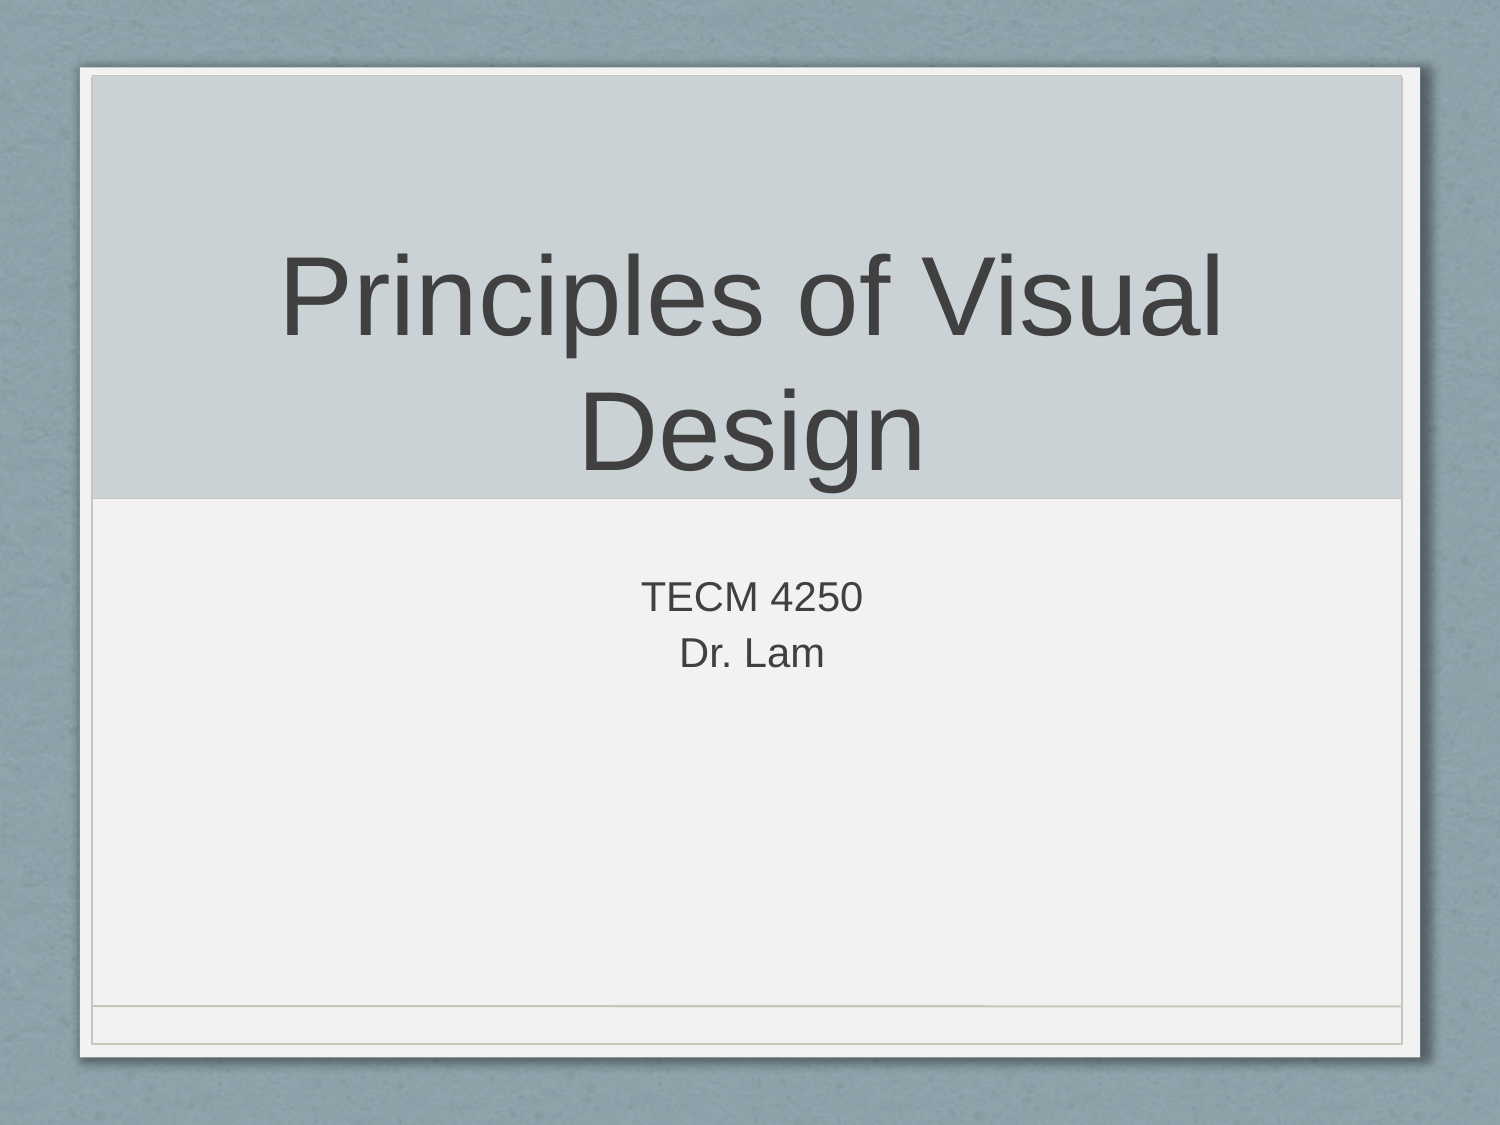

# Principles of Visual Design
TECM 4250
Dr. Lam